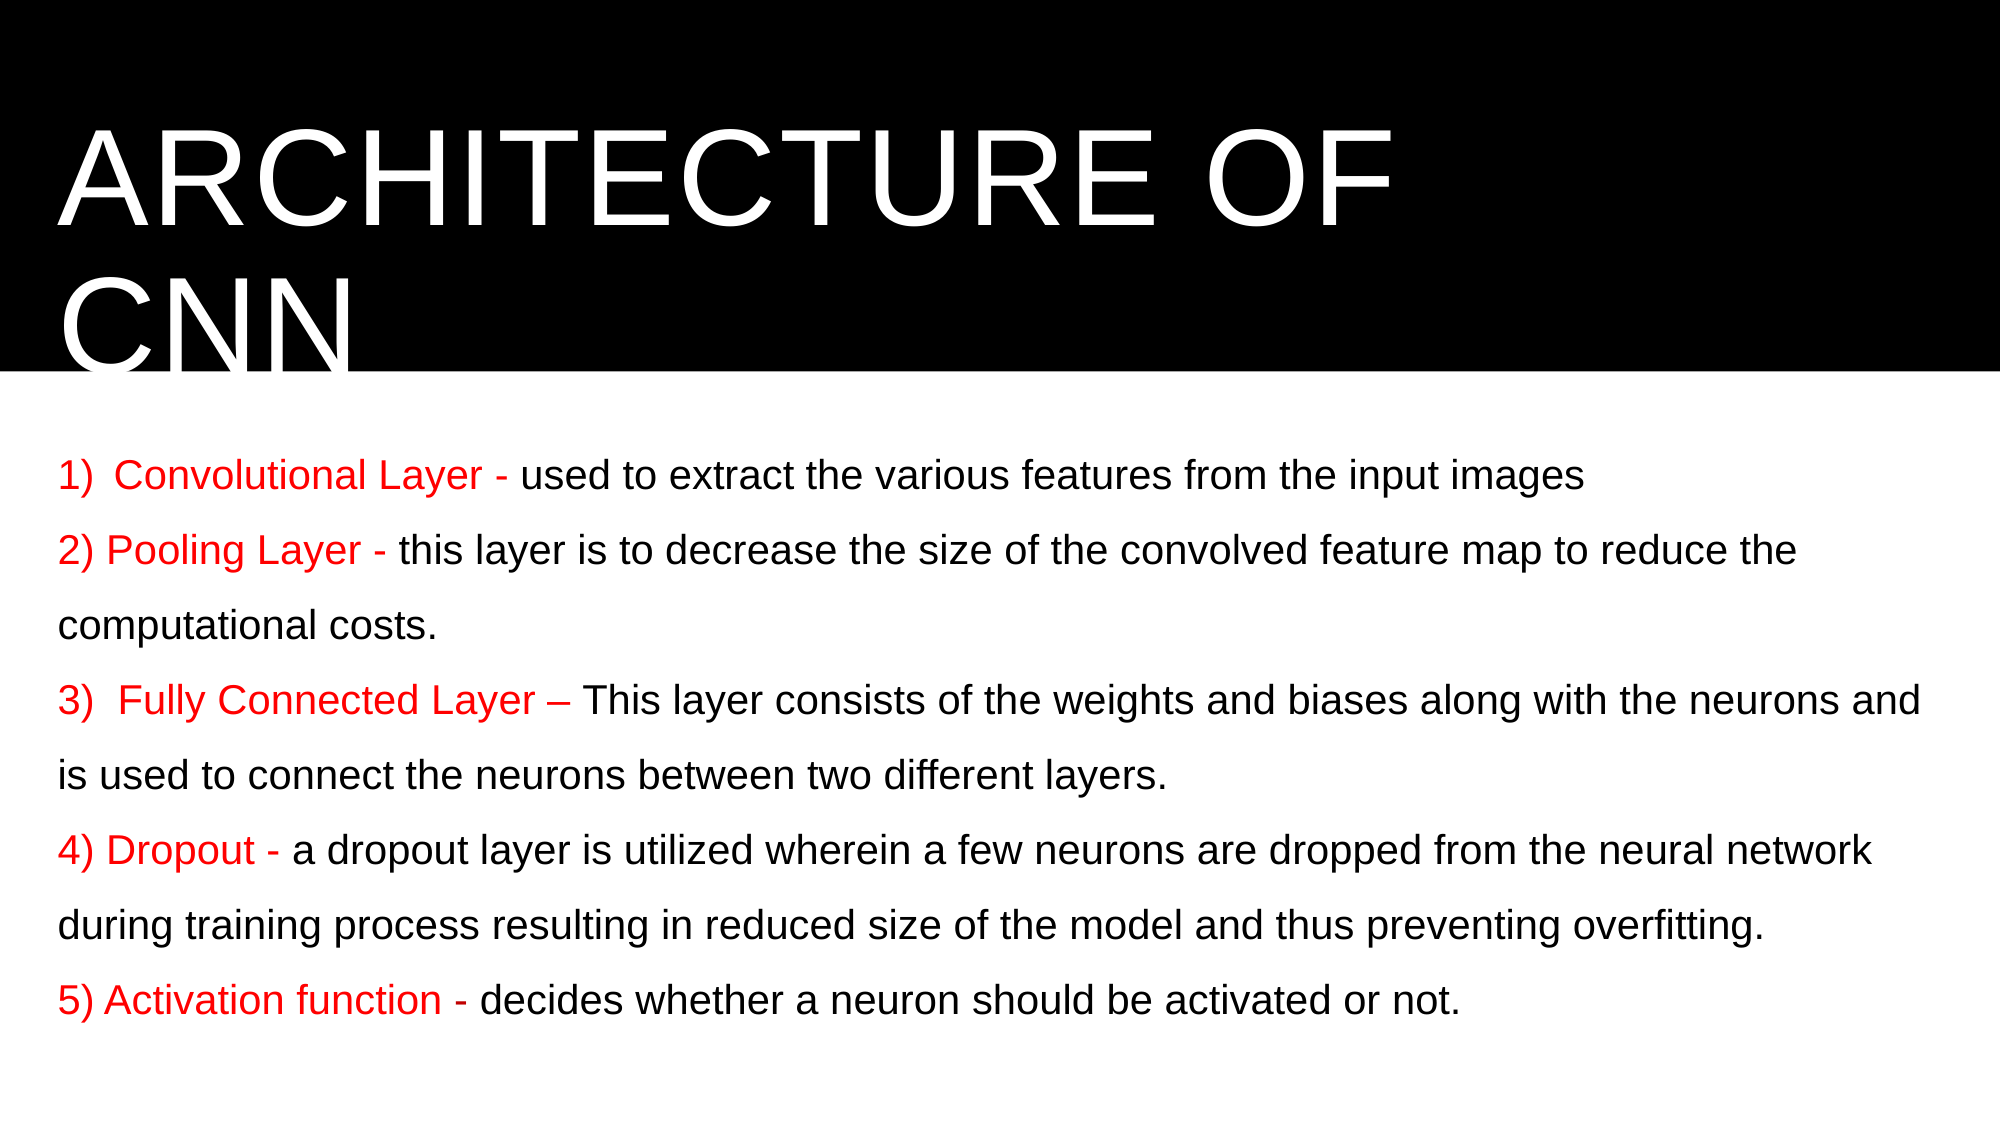

# ARCHITECTURE OF CNN
Convolutional Layer - used to extract the various features from the input images
2) Pooling Layer - this layer is to decrease the size of the convolved feature map to reduce the computational costs.
3)  Fully Connected Layer – This layer consists of the weights and biases along with the neurons and is used to connect the neurons between two different layers.
4) Dropout - a dropout layer is utilized wherein a few neurons are dropped from the neural network during training process resulting in reduced size of the model and thus preventing overfitting.
5) Activation function - decides whether a neuron should be activated or not.